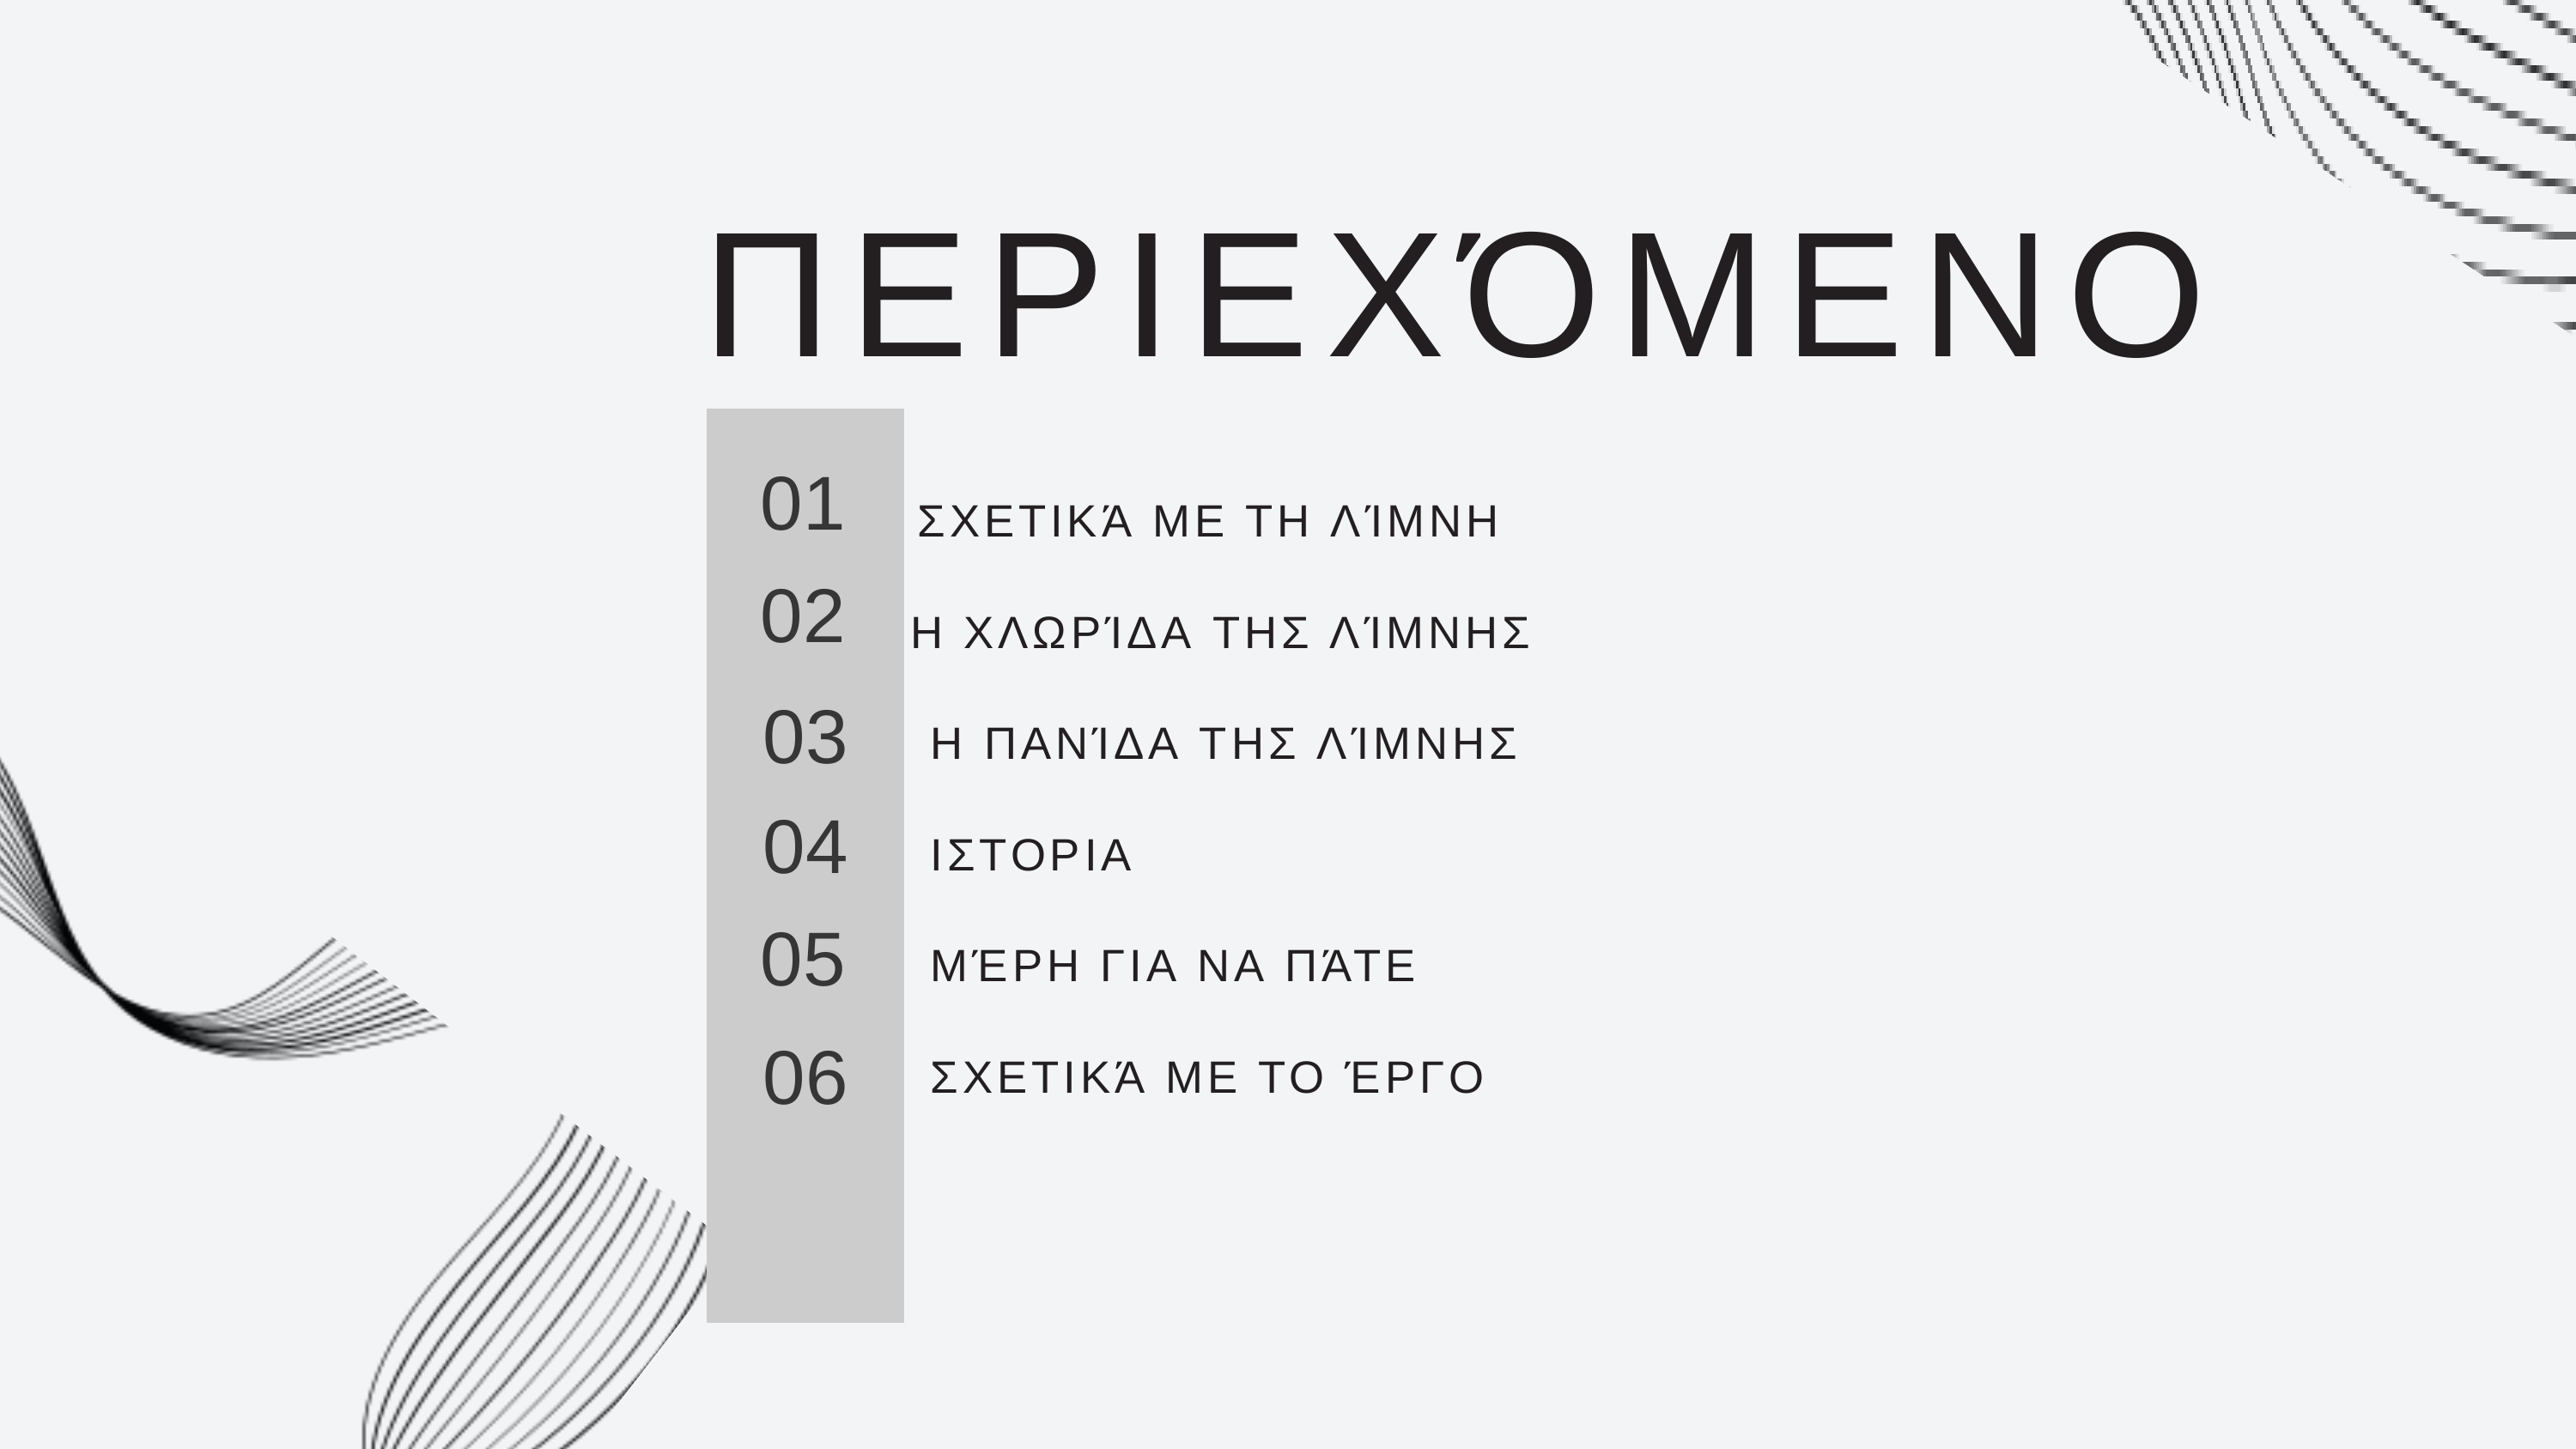

ΠΕΡΙΕΧΌΜΕΝΟ

01
ΣΧΕΤΙΚΆ ΜΕ ΤΗ ΛΊΜΝΗ
Η ΧΛΩΡΊΔΑ ΤΗΣ ΛΊΜΝΗΣ
Η ΠΑΝΊΔΑ ΤΗΣ ΛΊΜΝΗΣ
ΙΣΤΟΡΙΑ
ΜΈΡΗ ΓΙΑ ΝΑ ΠΆΤΕ
ΣΧΕΤΙΚΆ ΜΕ ΤΟ ΈΡΓΟ
02
03

04
05
06